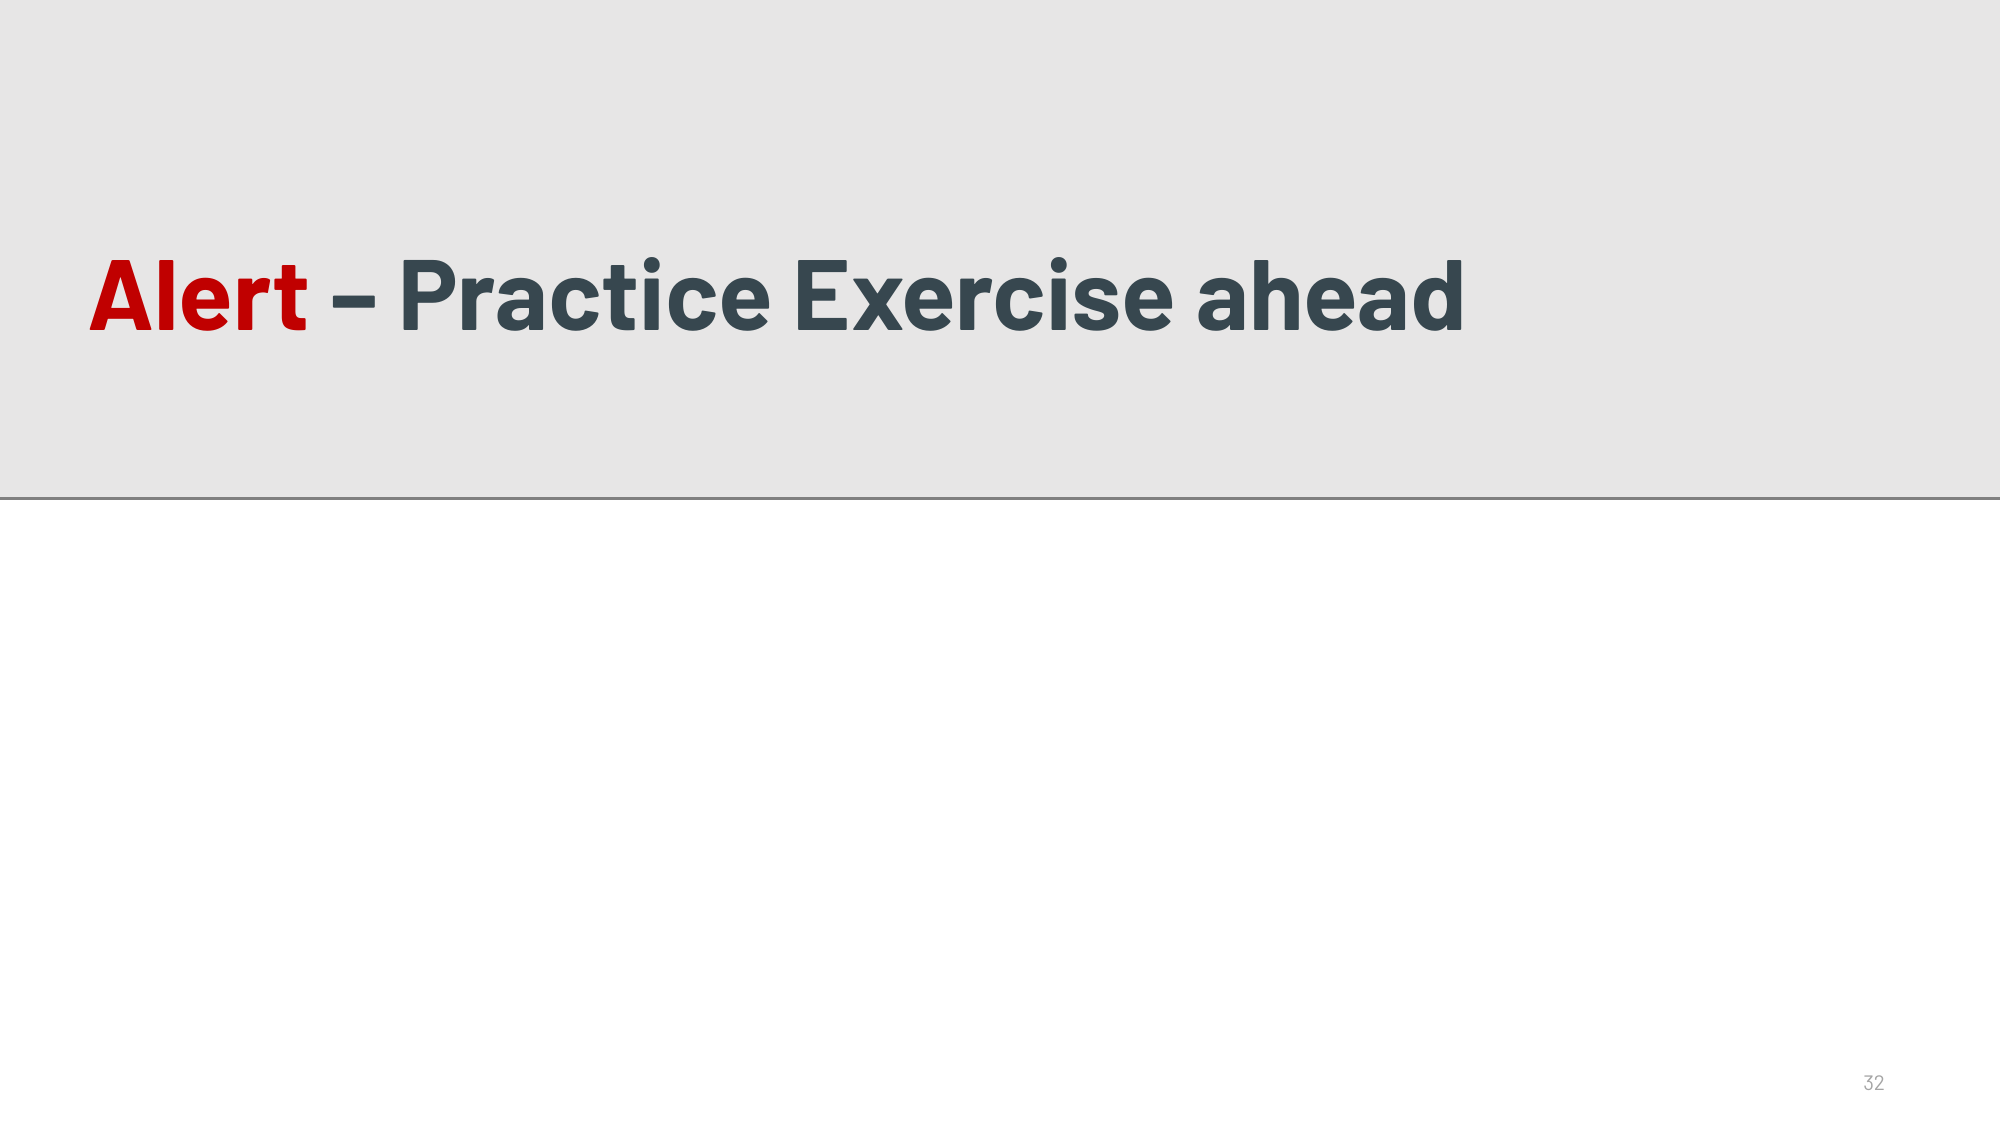

# Alert – Practice Exercise ahead
32